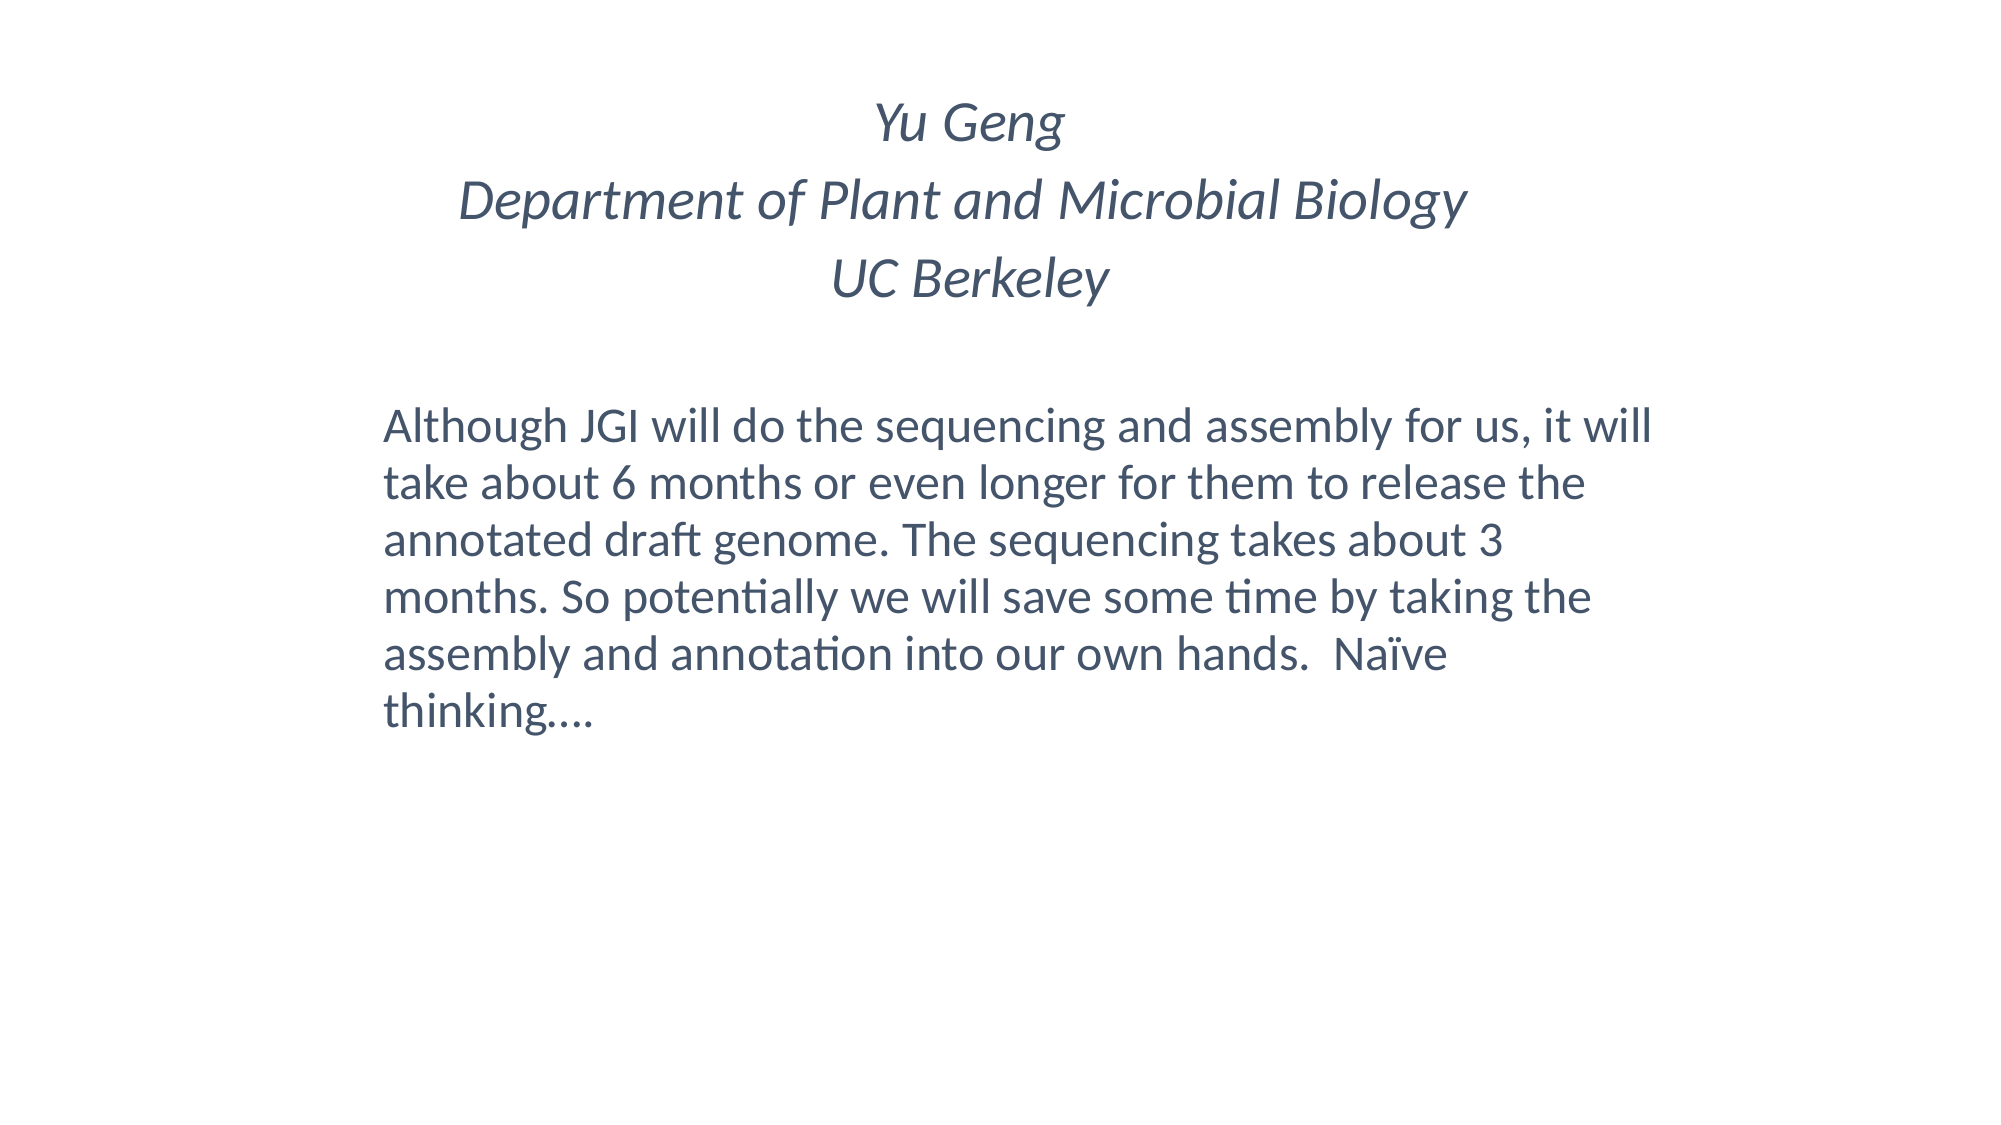

Yu Geng
Department of Plant and Microbial Biology
UC Berkeley
Although JGI will do the sequencing and assembly for us, it will take about 6 months or even longer for them to release the annotated draft genome. The sequencing takes about 3 months. So potentially we will save some time by taking the assembly and annotation into our own hands.  Naïve thinking….